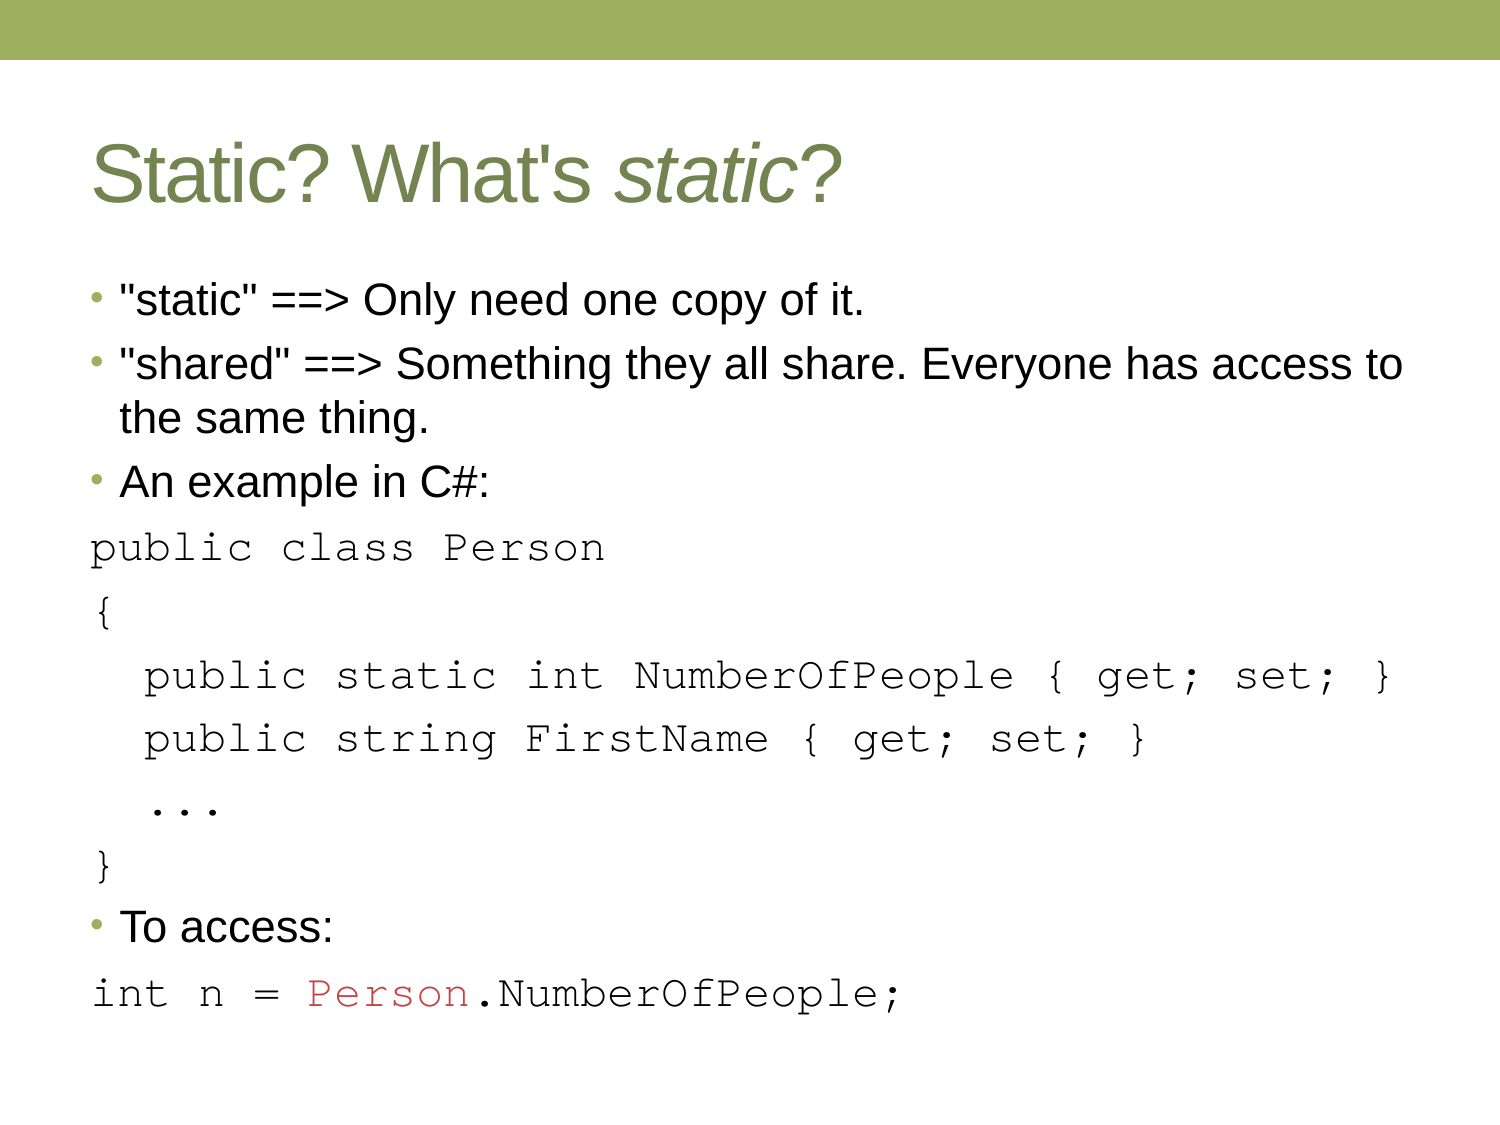

# Static? What's static?
"static" ==> Only need one copy of it.
"shared" ==> Something they all share. Everyone has access to the same thing.
An example in C#:
public class Person
{
  public static int NumberOfPeople { get; set; }
  public string FirstName { get; set; }
  ...
}
To access:
int n = Person.NumberOfPeople;